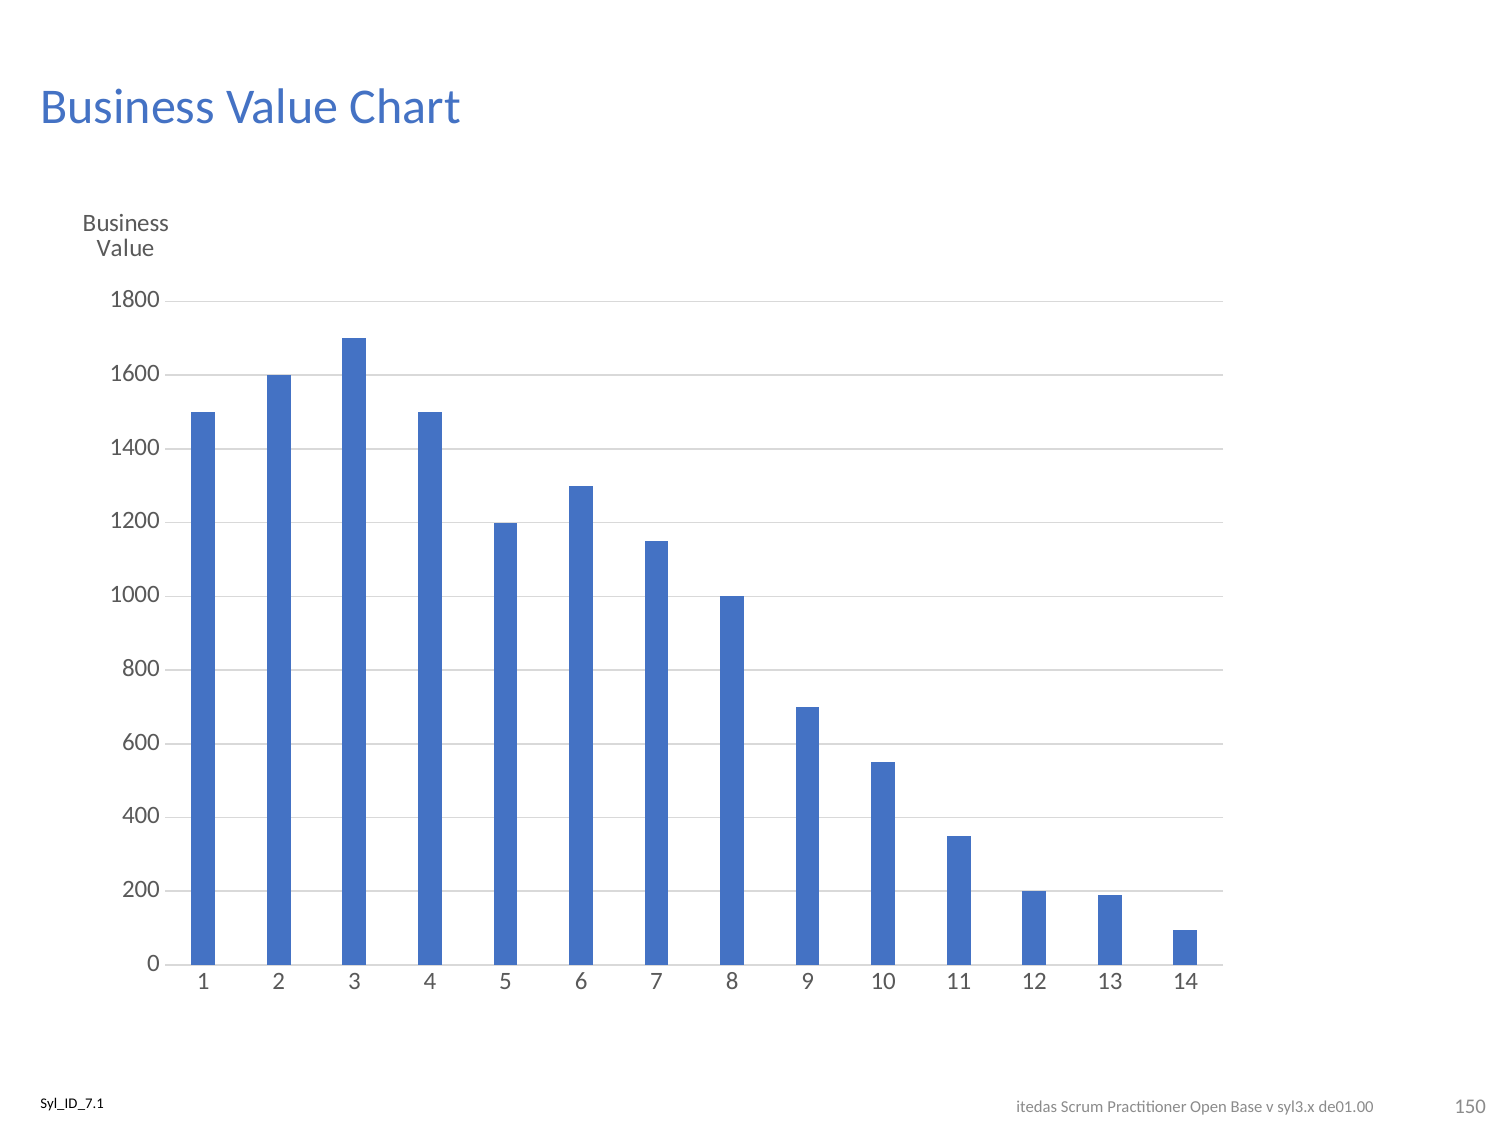

# Business Value Chart

### Chart: Business Value

| Category | Business Value |
|---|---|
| 1 | 1500.0 |
| 2 | 1600.0 |
| 3 | 1700.0 |
| 4 | 1500.0 |
| 5 | 1200.0 |
| 6 | 1300.0 |
| 7 | 1150.0 |
| 8 | 1000.0 |
| 9 | 700.0 |
| 10 | 550.0 |
| 11 | 350.0 |
| 12 | 200.0 |
| 13 | 190.0 |
| 14 | 95.0 |
150
Syl_ID_7.1
itedas Scrum Practitioner Open Base v syl3.x de01.00